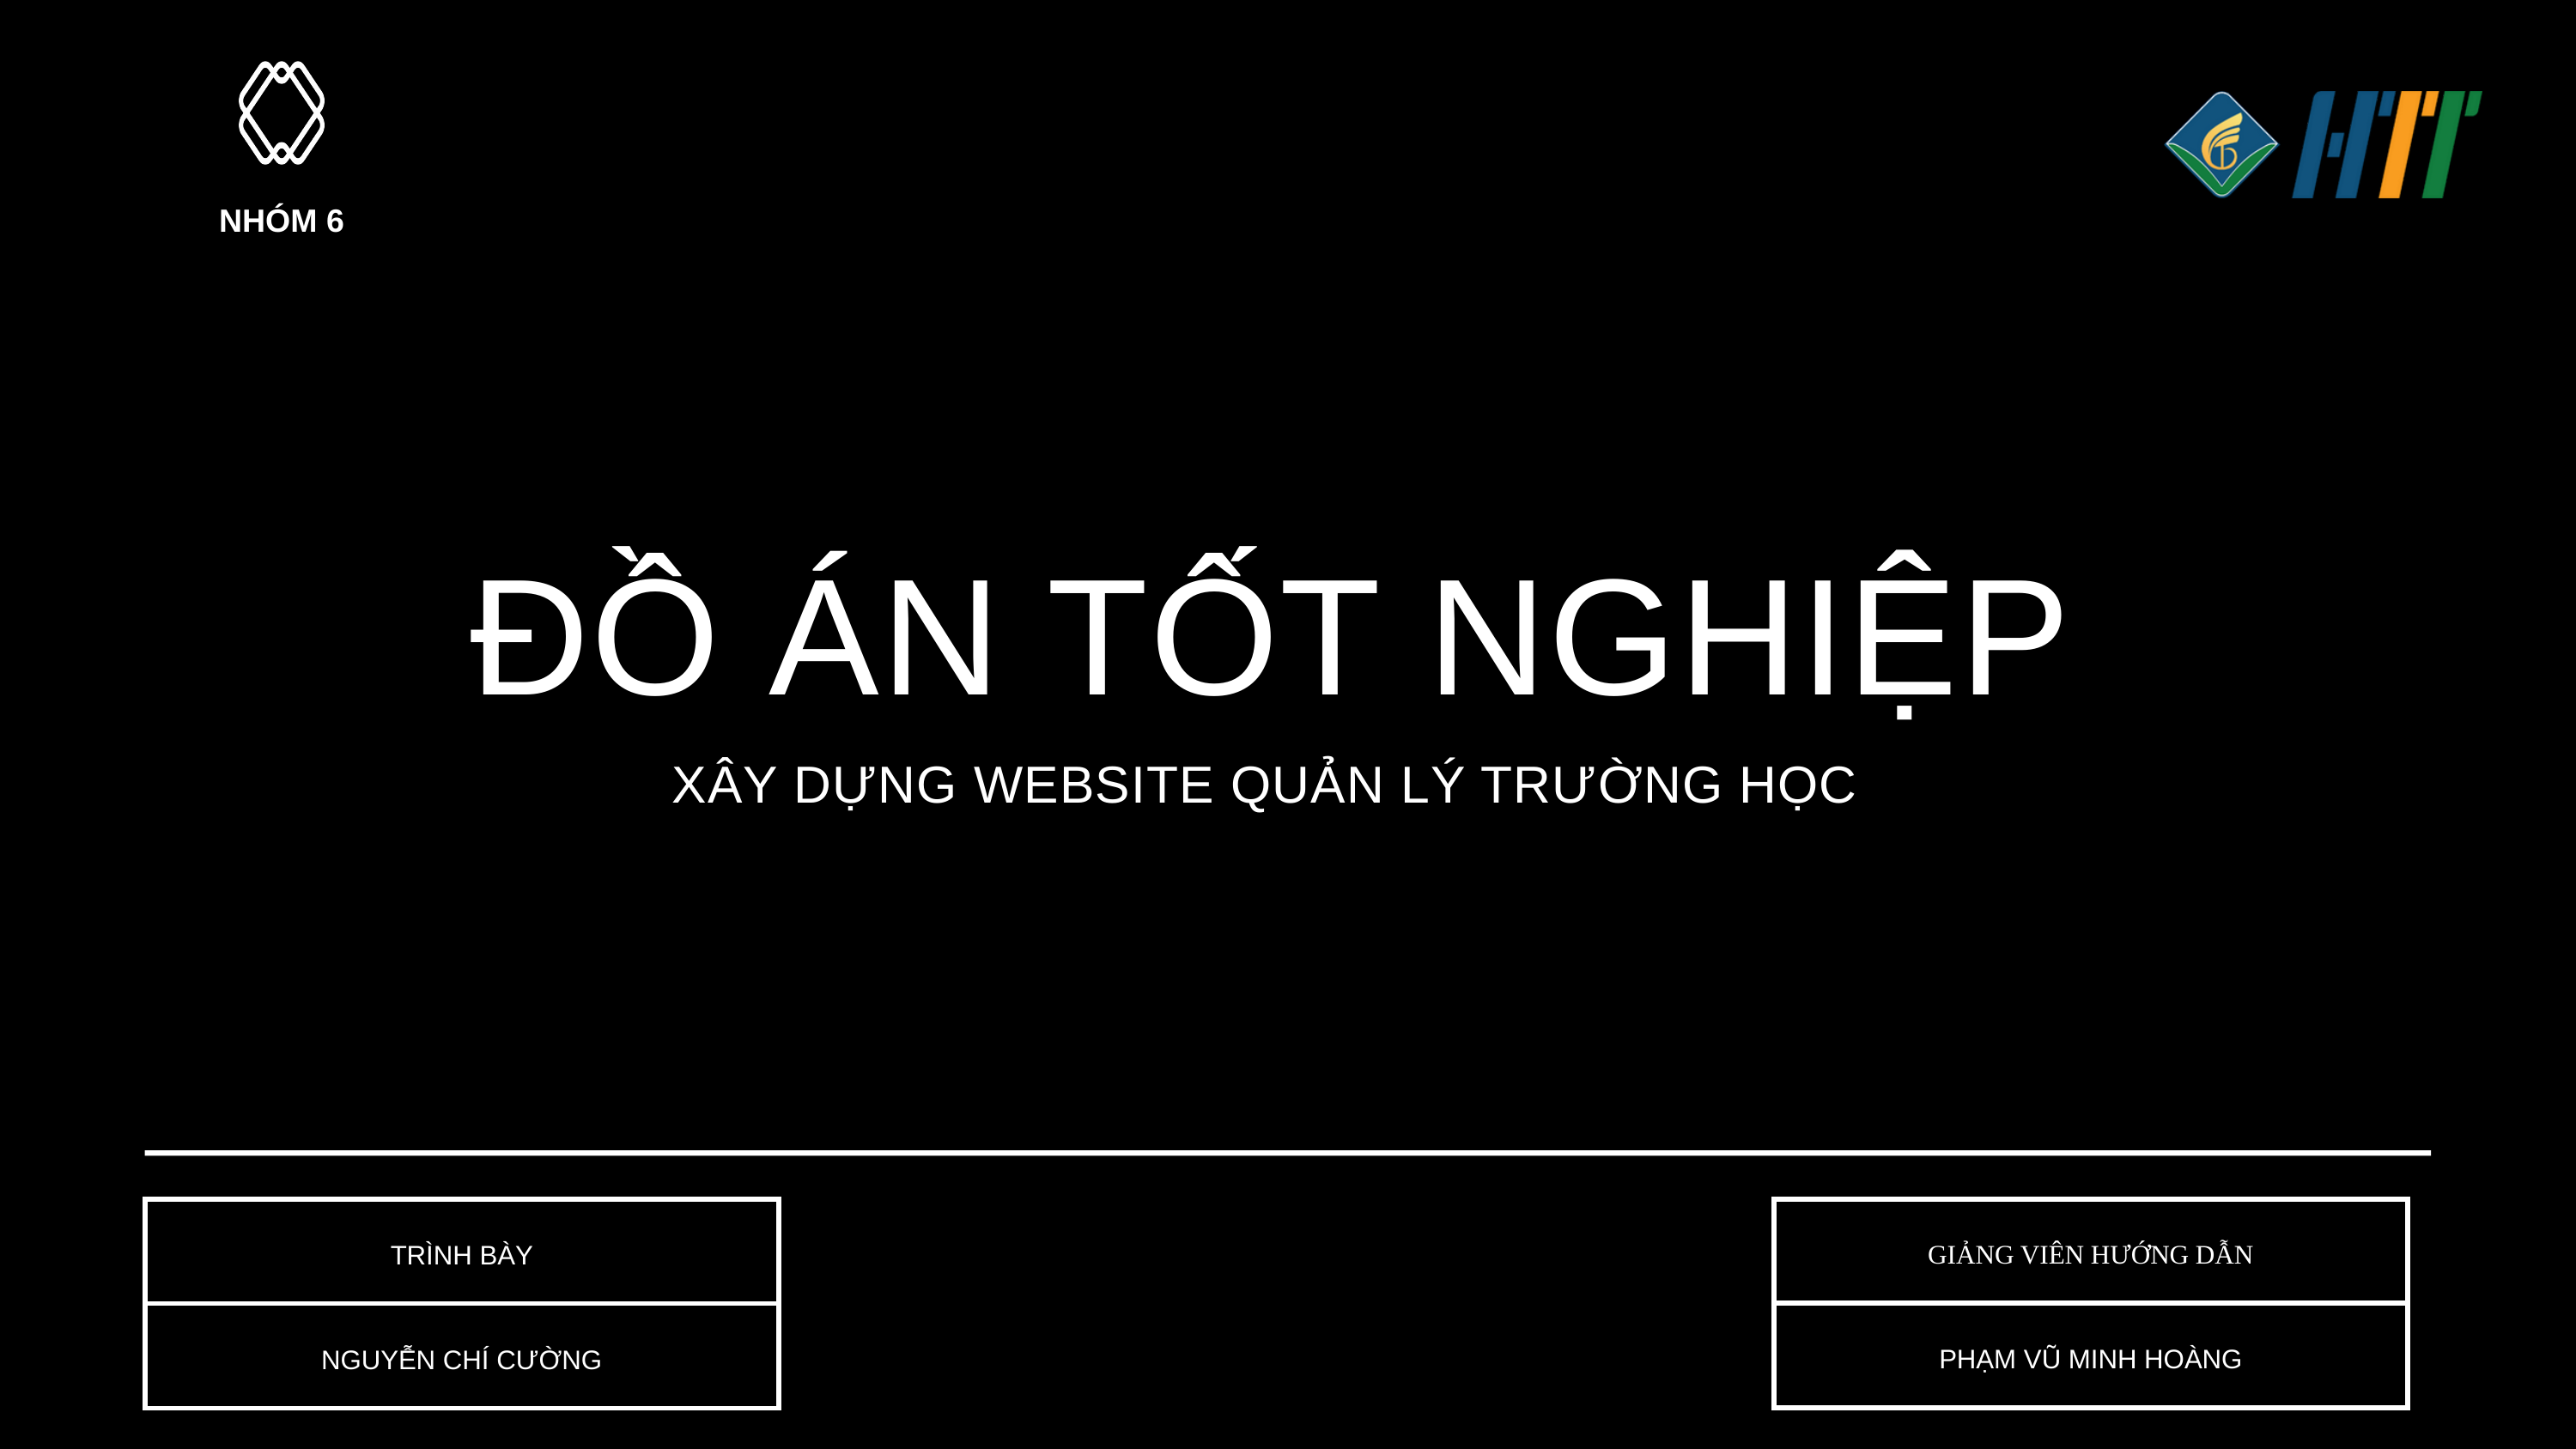

NHÓM 6
ĐỒ ÁN TỐT NGHIỆP
XÂY DỰNG WEBSITE QUẢN LÝ TRƯỜNG HỌC

| TRÌNH BÀY | TRÌNH BÀY | TRÌNH BÀY |
| --- | --- | --- |
| NGUYỄN CHÍ CƯỜNG | NGUYỄN CHÍ CƯỜNG | NGUYỄN CHÍ CƯỜNG |
| GIẢNG VIÊN HƯỚNG DẪN | GIẢNG VIÊN HƯỚNG DẪN | GIẢNG VIÊN HƯỚNG DẪN |
| --- | --- | --- |
| PHẠM VŨ MINH HOÀNG | PHẠM VŨ MINH HOÀNG | PHẠM VŨ MINH HOÀNG |